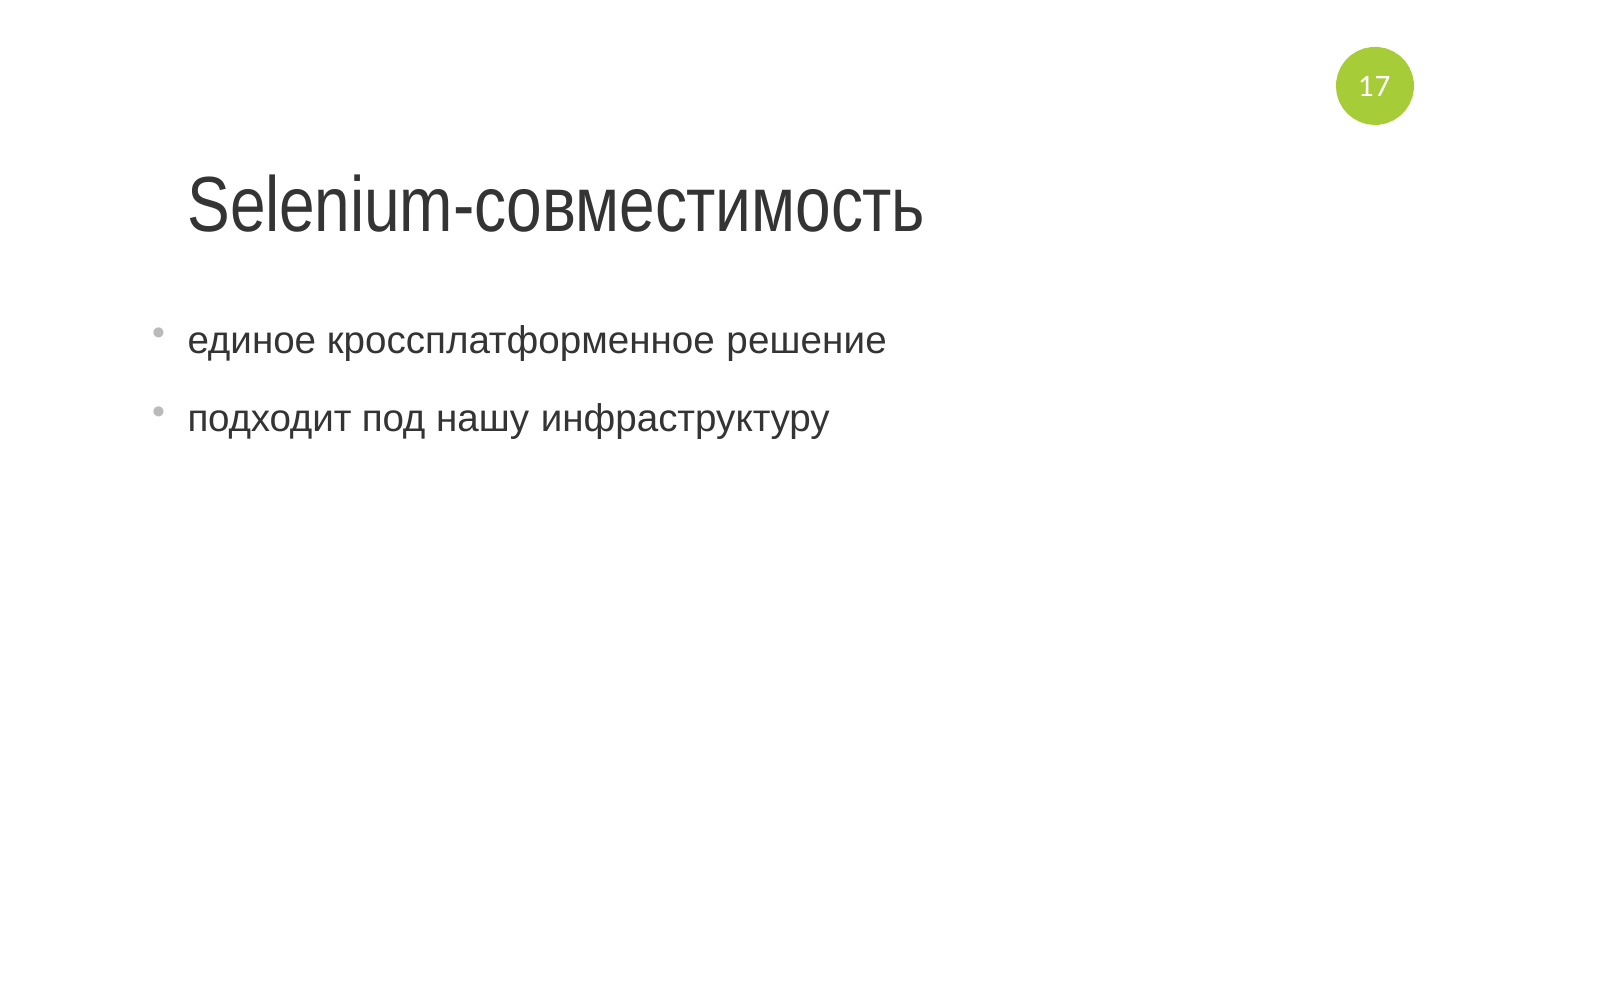

17
# Selenium-совместимость
единое кросс­платформенное решение
подходит под нашу инфраструктуру